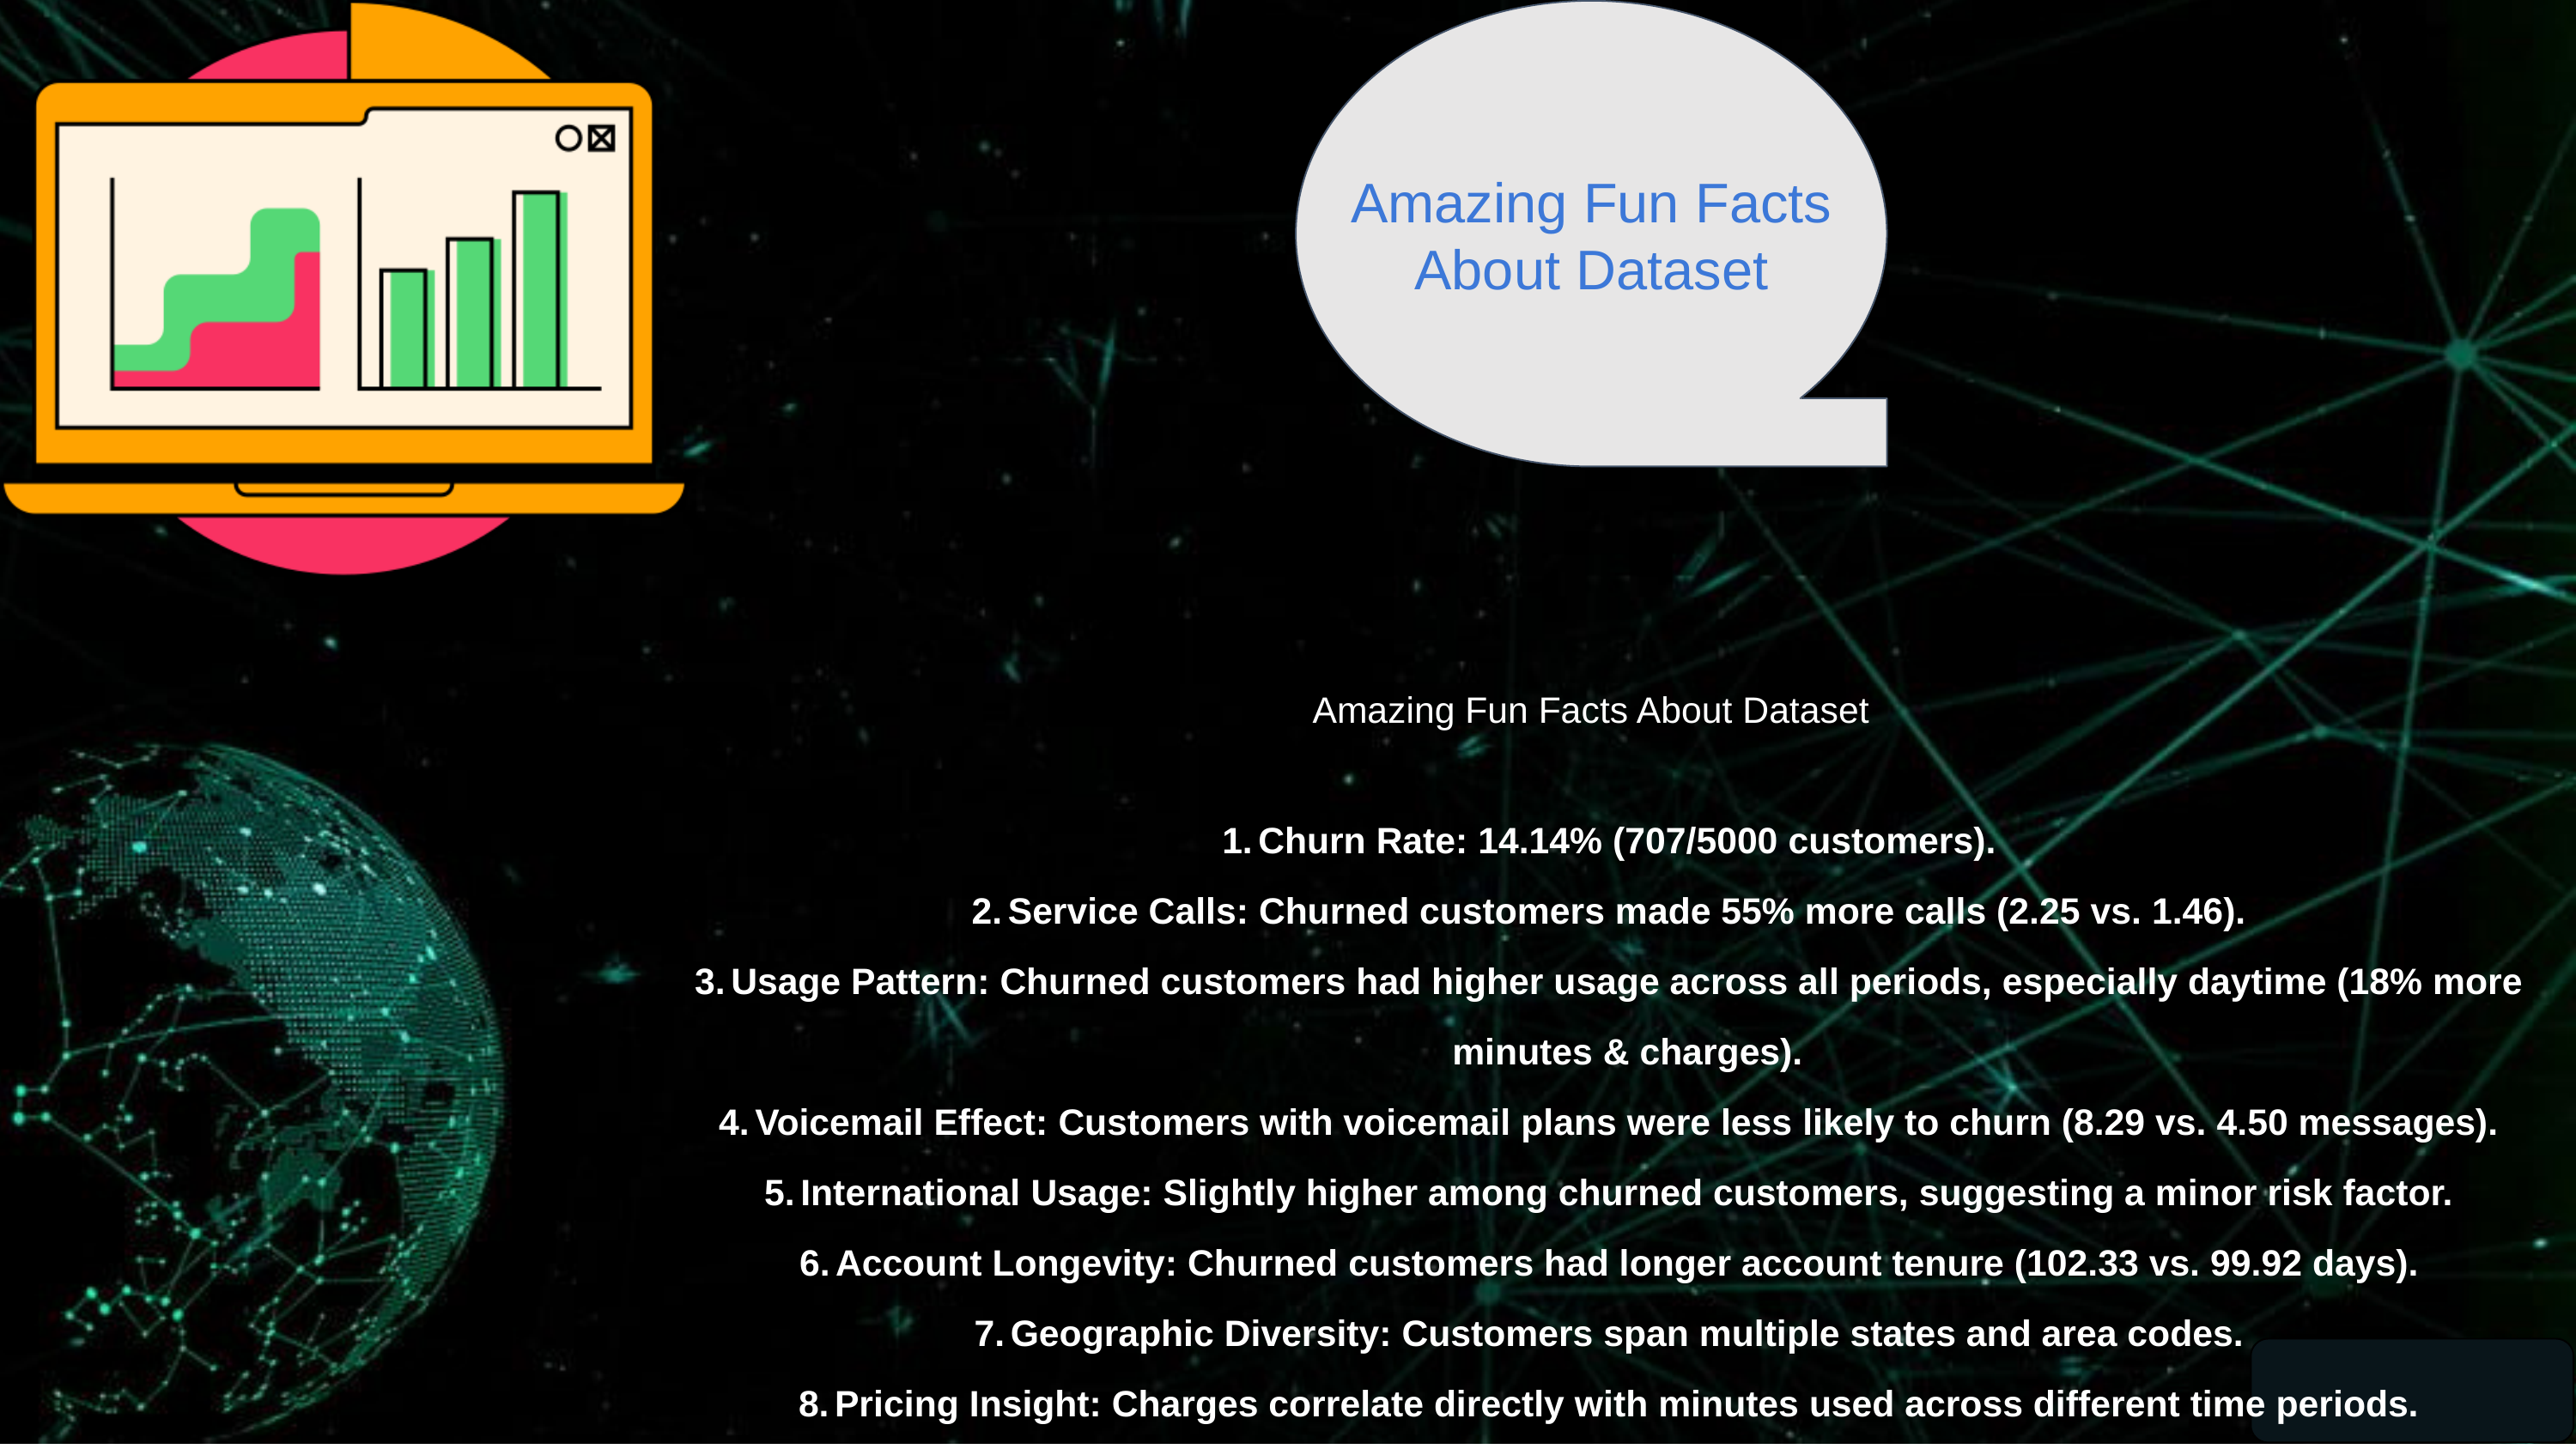

Amazing Fun Facts About Dataset

Amazing Fun Facts About Dataset

Churn Rate: 14.14% (707/5000 customers).
Service Calls: Churned customers made 55% more calls (2.25 vs. 1.46).
Usage Pattern: Churned customers had higher usage across all periods, especially daytime (18% more minutes & charges).
Voicemail Effect: Customers with voicemail plans were less likely to churn (8.29 vs. 4.50 messages).
International Usage: Slightly higher among churned customers, suggesting a minor risk factor.
Account Longevity: Churned customers had longer account tenure (102.33 vs. 99.92 days).
Geographic Diversity: Customers span multiple states and area codes.
Pricing Insight: Charges correlate directly with minutes used across different time periods.